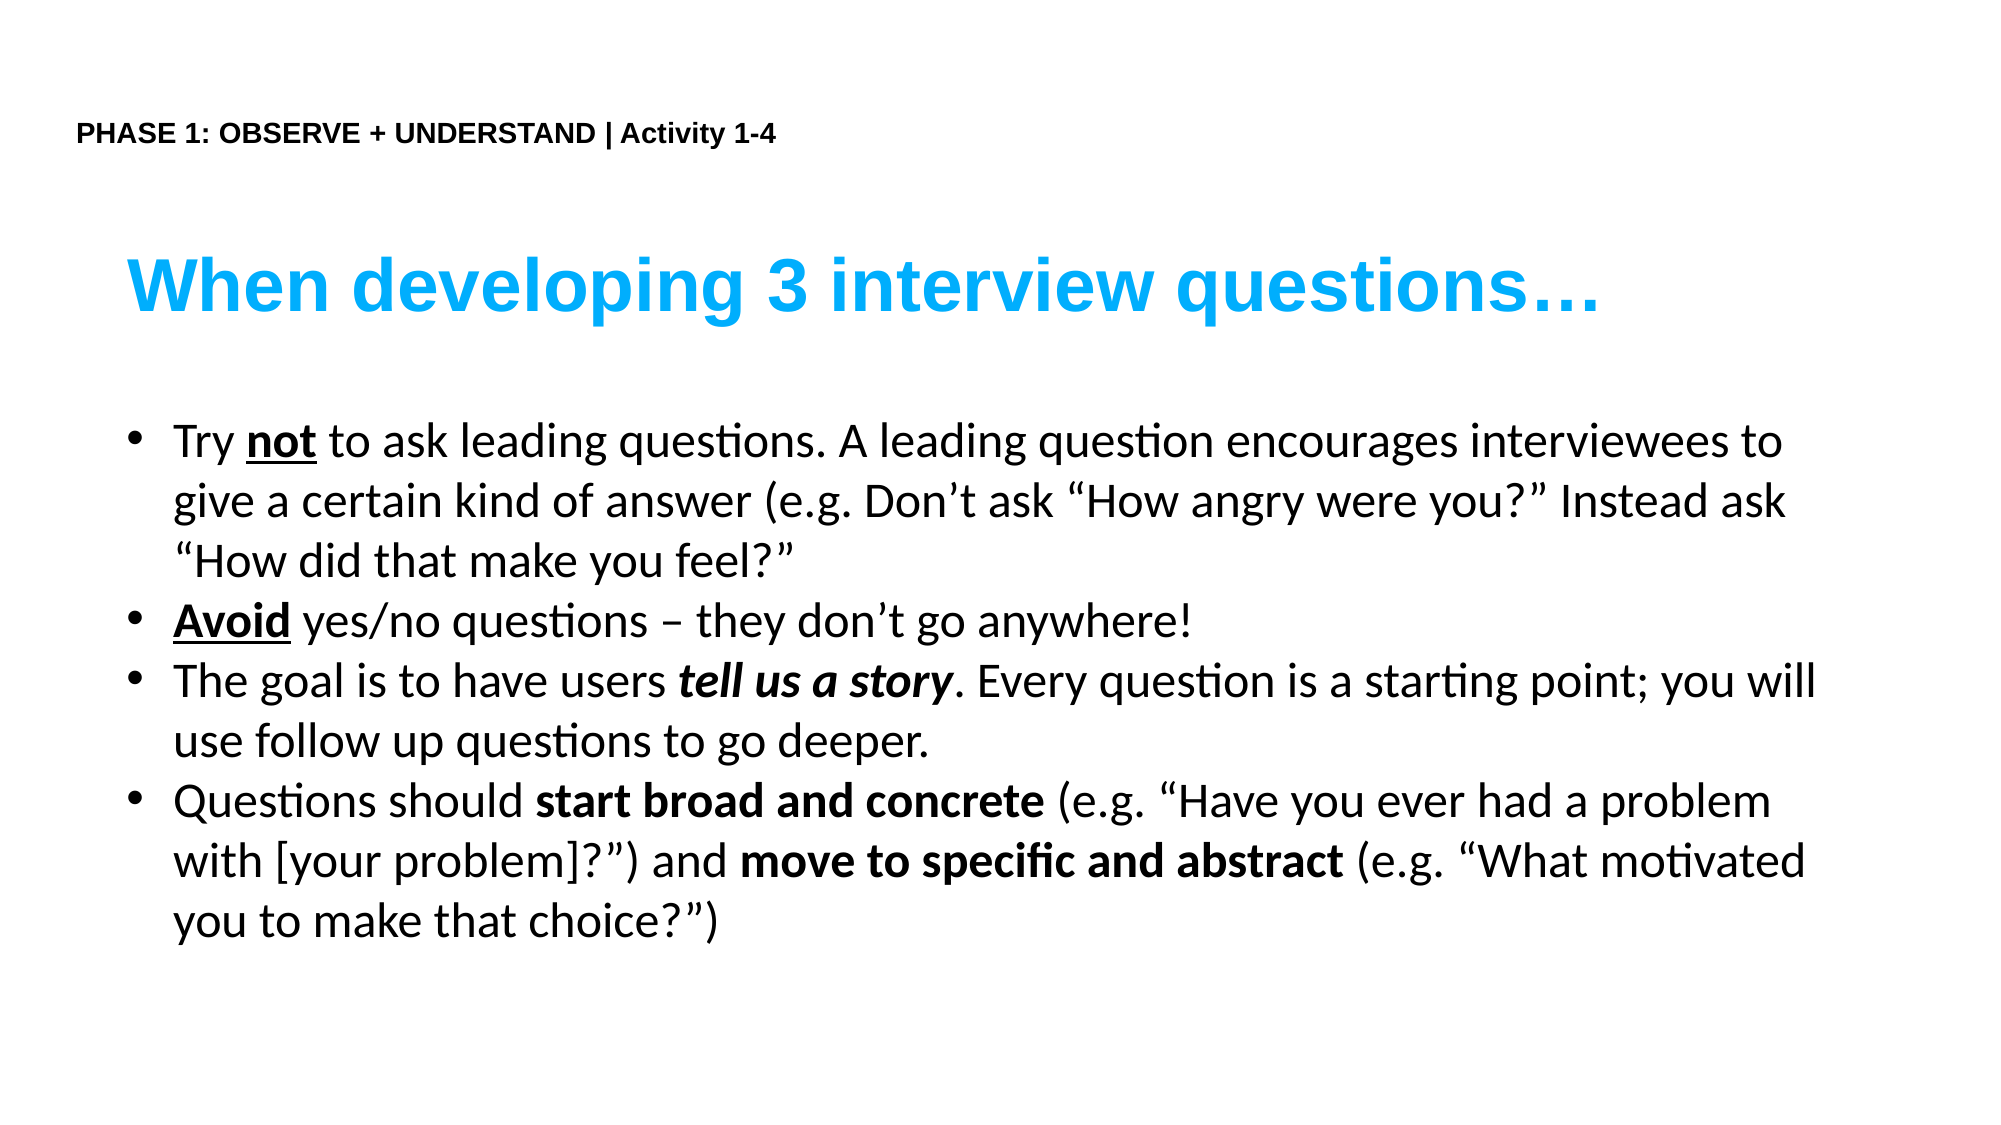

PHASE 1: OBSERVE + UNDERSTAND | Activity 1-4
CONDUCTING
USER RESEARCH
When developing 3 interview questions…

Try not to ask leading questions. A leading question encourages interviewees to give a certain kind of answer (e.g. Don’t ask “How angry were you?” Instead ask “How did that make you feel?”
Avoid yes/no questions – they don’t go anywhere!
The goal is to have users tell us a story. Every question is a starting point; you will use follow up questions to go deeper.
Questions should start broad and concrete (e.g. “Have you ever had a problem with [your problem]?”) and move to specific and abstract (e.g. “What motivated you to make that choice?”)